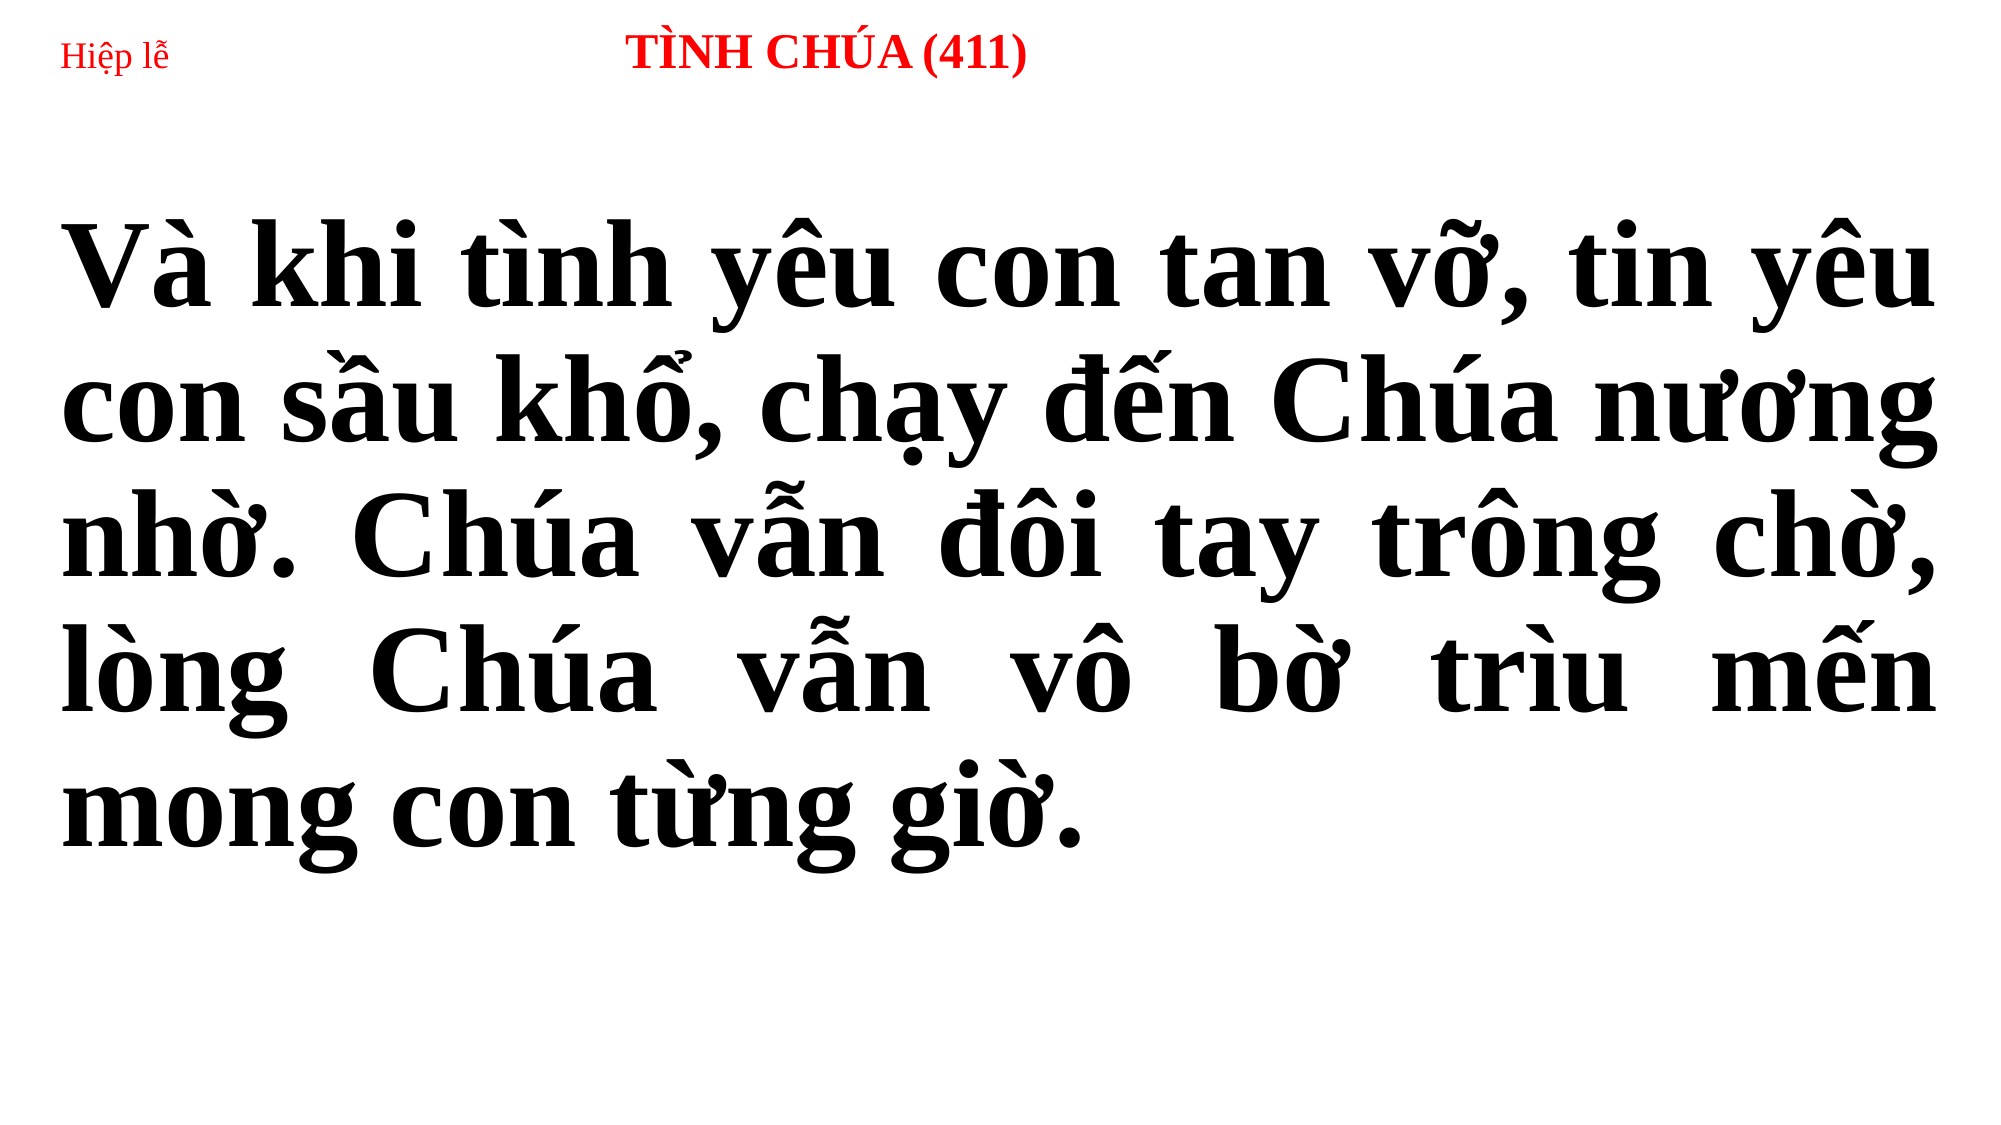

# Hiệp lễ                                                TÌNH CHÚA (411)
Và khi tình yêu con tan vỡ, tin yêu con sầu khổ, chạy đến Chúa nương nhờ. Chúa vẫn đôi tay trông chờ, lòng Chúa vẫn vô bờ trìu mến mong con từng giờ.